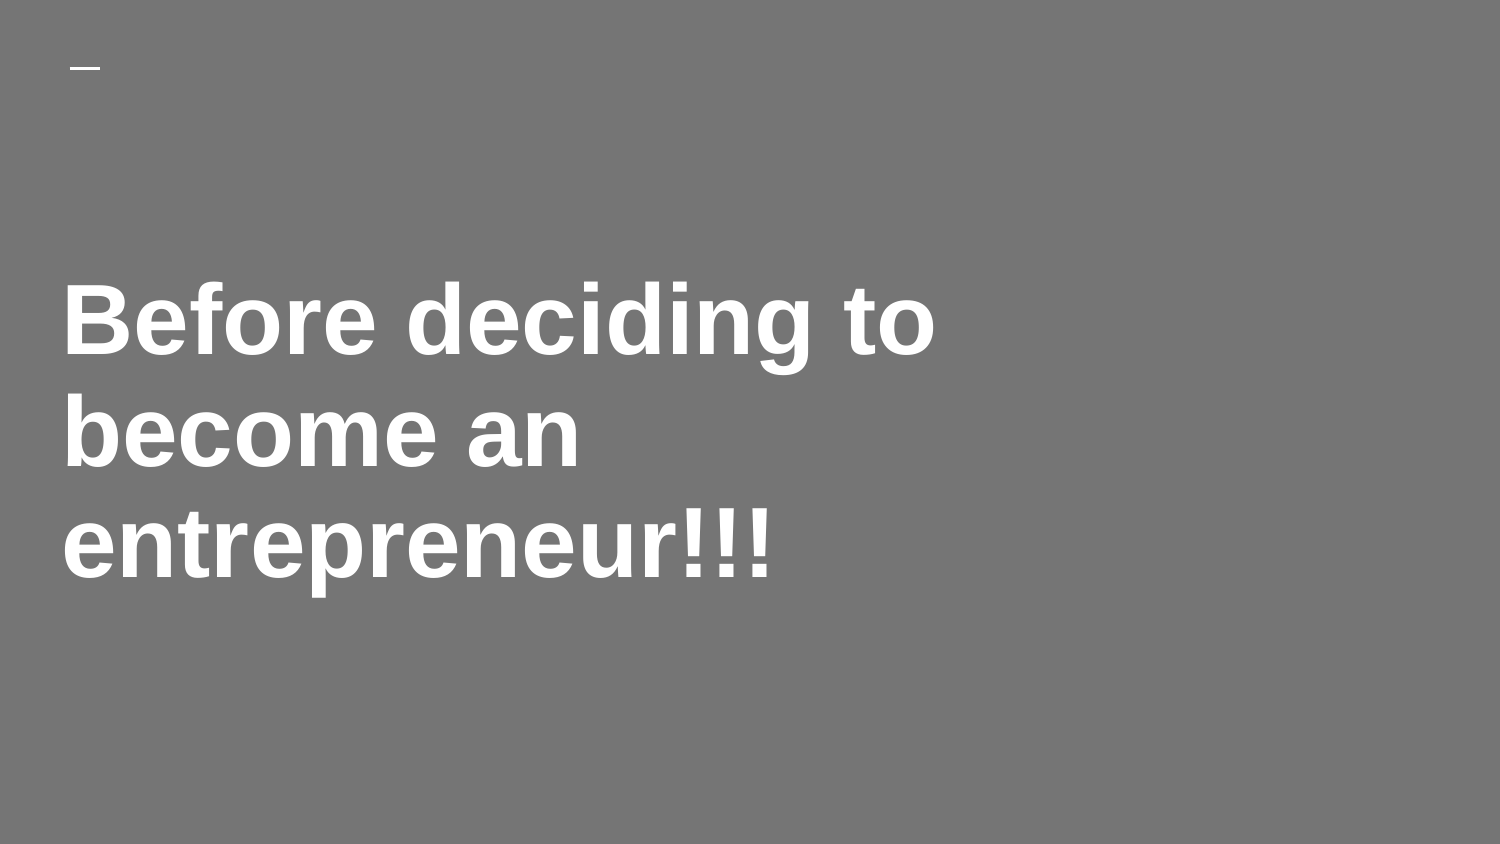

# Before deciding to become an entrepreneur!!!